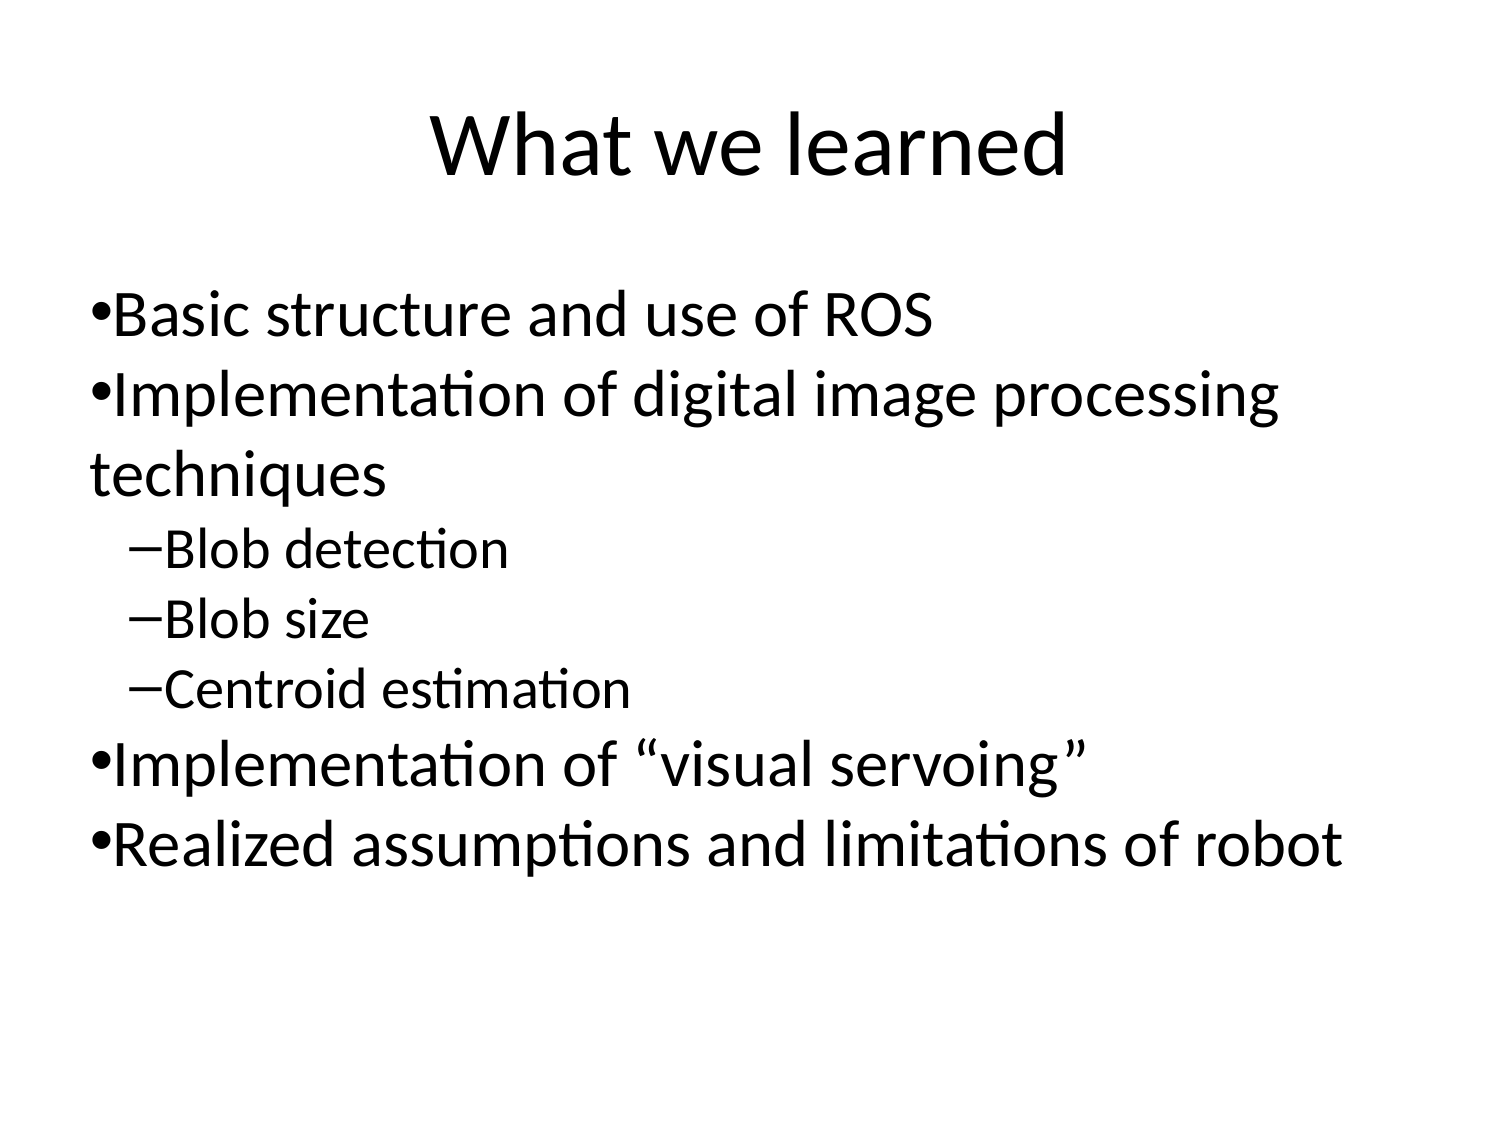

What we learned
Basic structure and use of ROS
Implementation of digital image processing techniques
Blob detection
Blob size
Centroid estimation
Implementation of “visual servoing”
Realized assumptions and limitations of robot